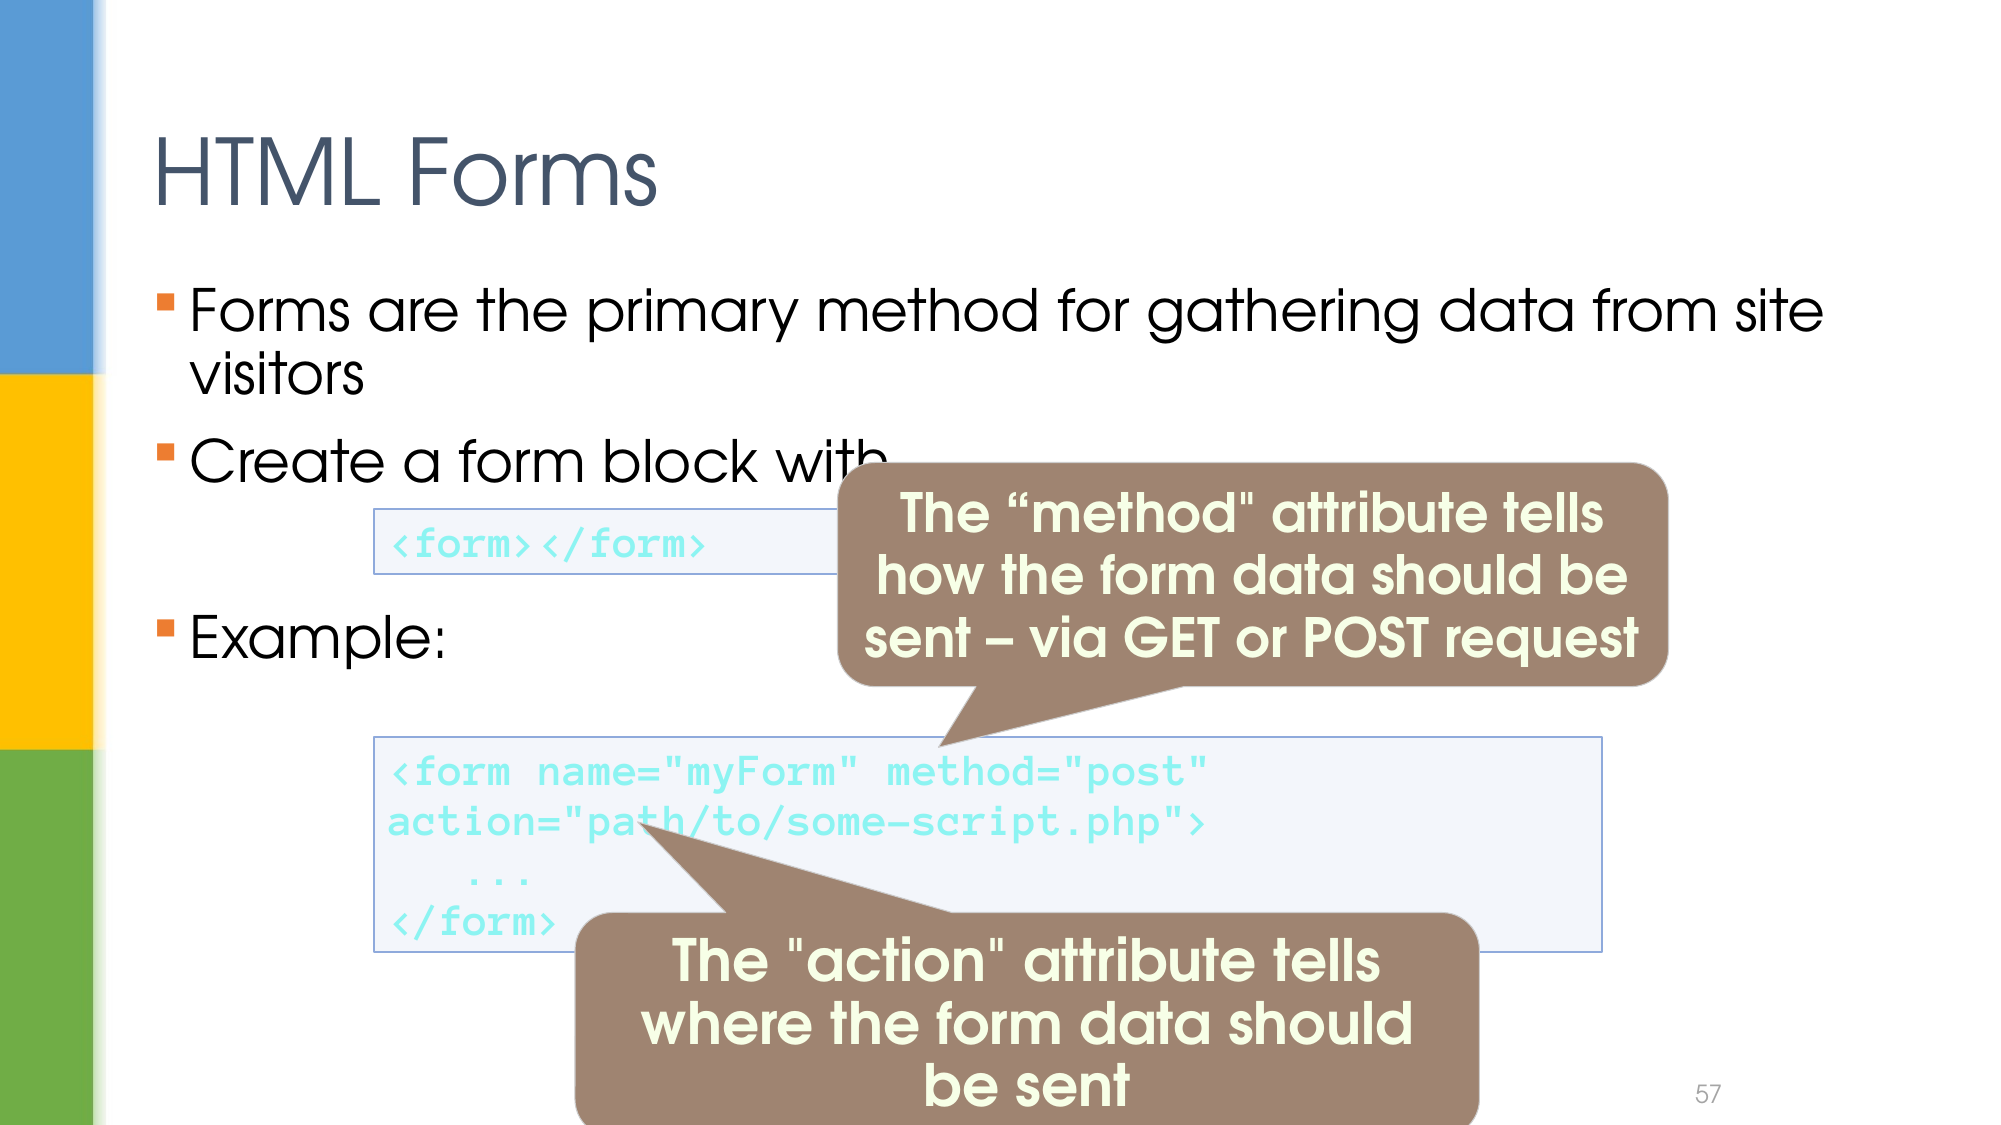

# HTML Forms
Forms are the primary method for gathering data from site visitors
Create a form block with

Example:
The “method" attribute tells how the form data should be sent – via GET or POST request
<form></form>
<form name="myForm" method="post" action="path/to/some-script.php">
   ...
</form>
The "action" attribute tells where the form data should be sent
57